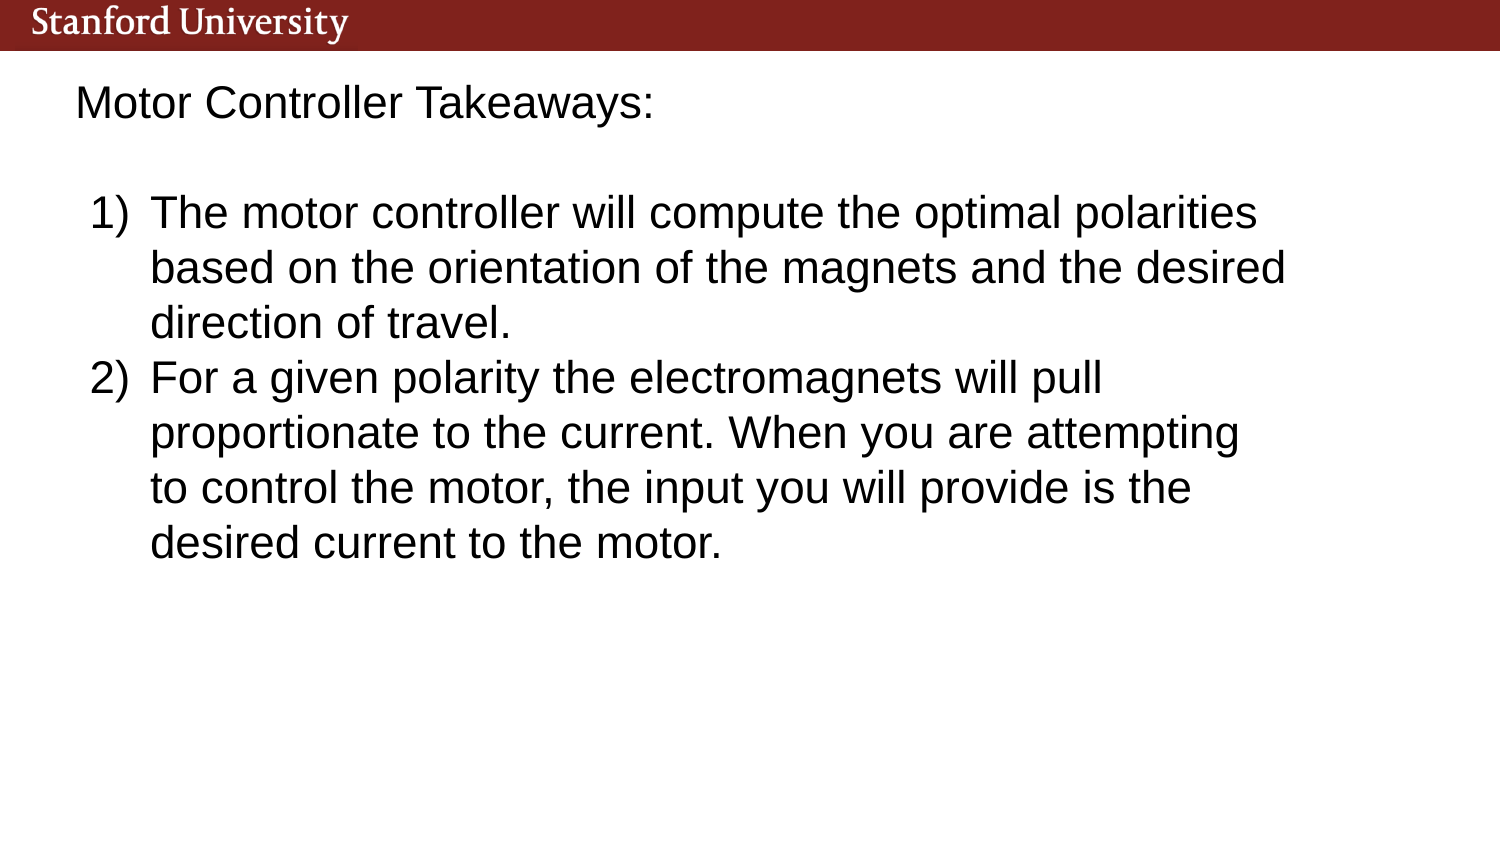

Motor Controller Takeaways:
The motor controller will compute the optimal polarities based on the orientation of the magnets and the desired direction of travel.
For a given polarity the electromagnets will pull proportionate to the current. When you are attempting to control the motor, the input you will provide is the desired current to the motor.